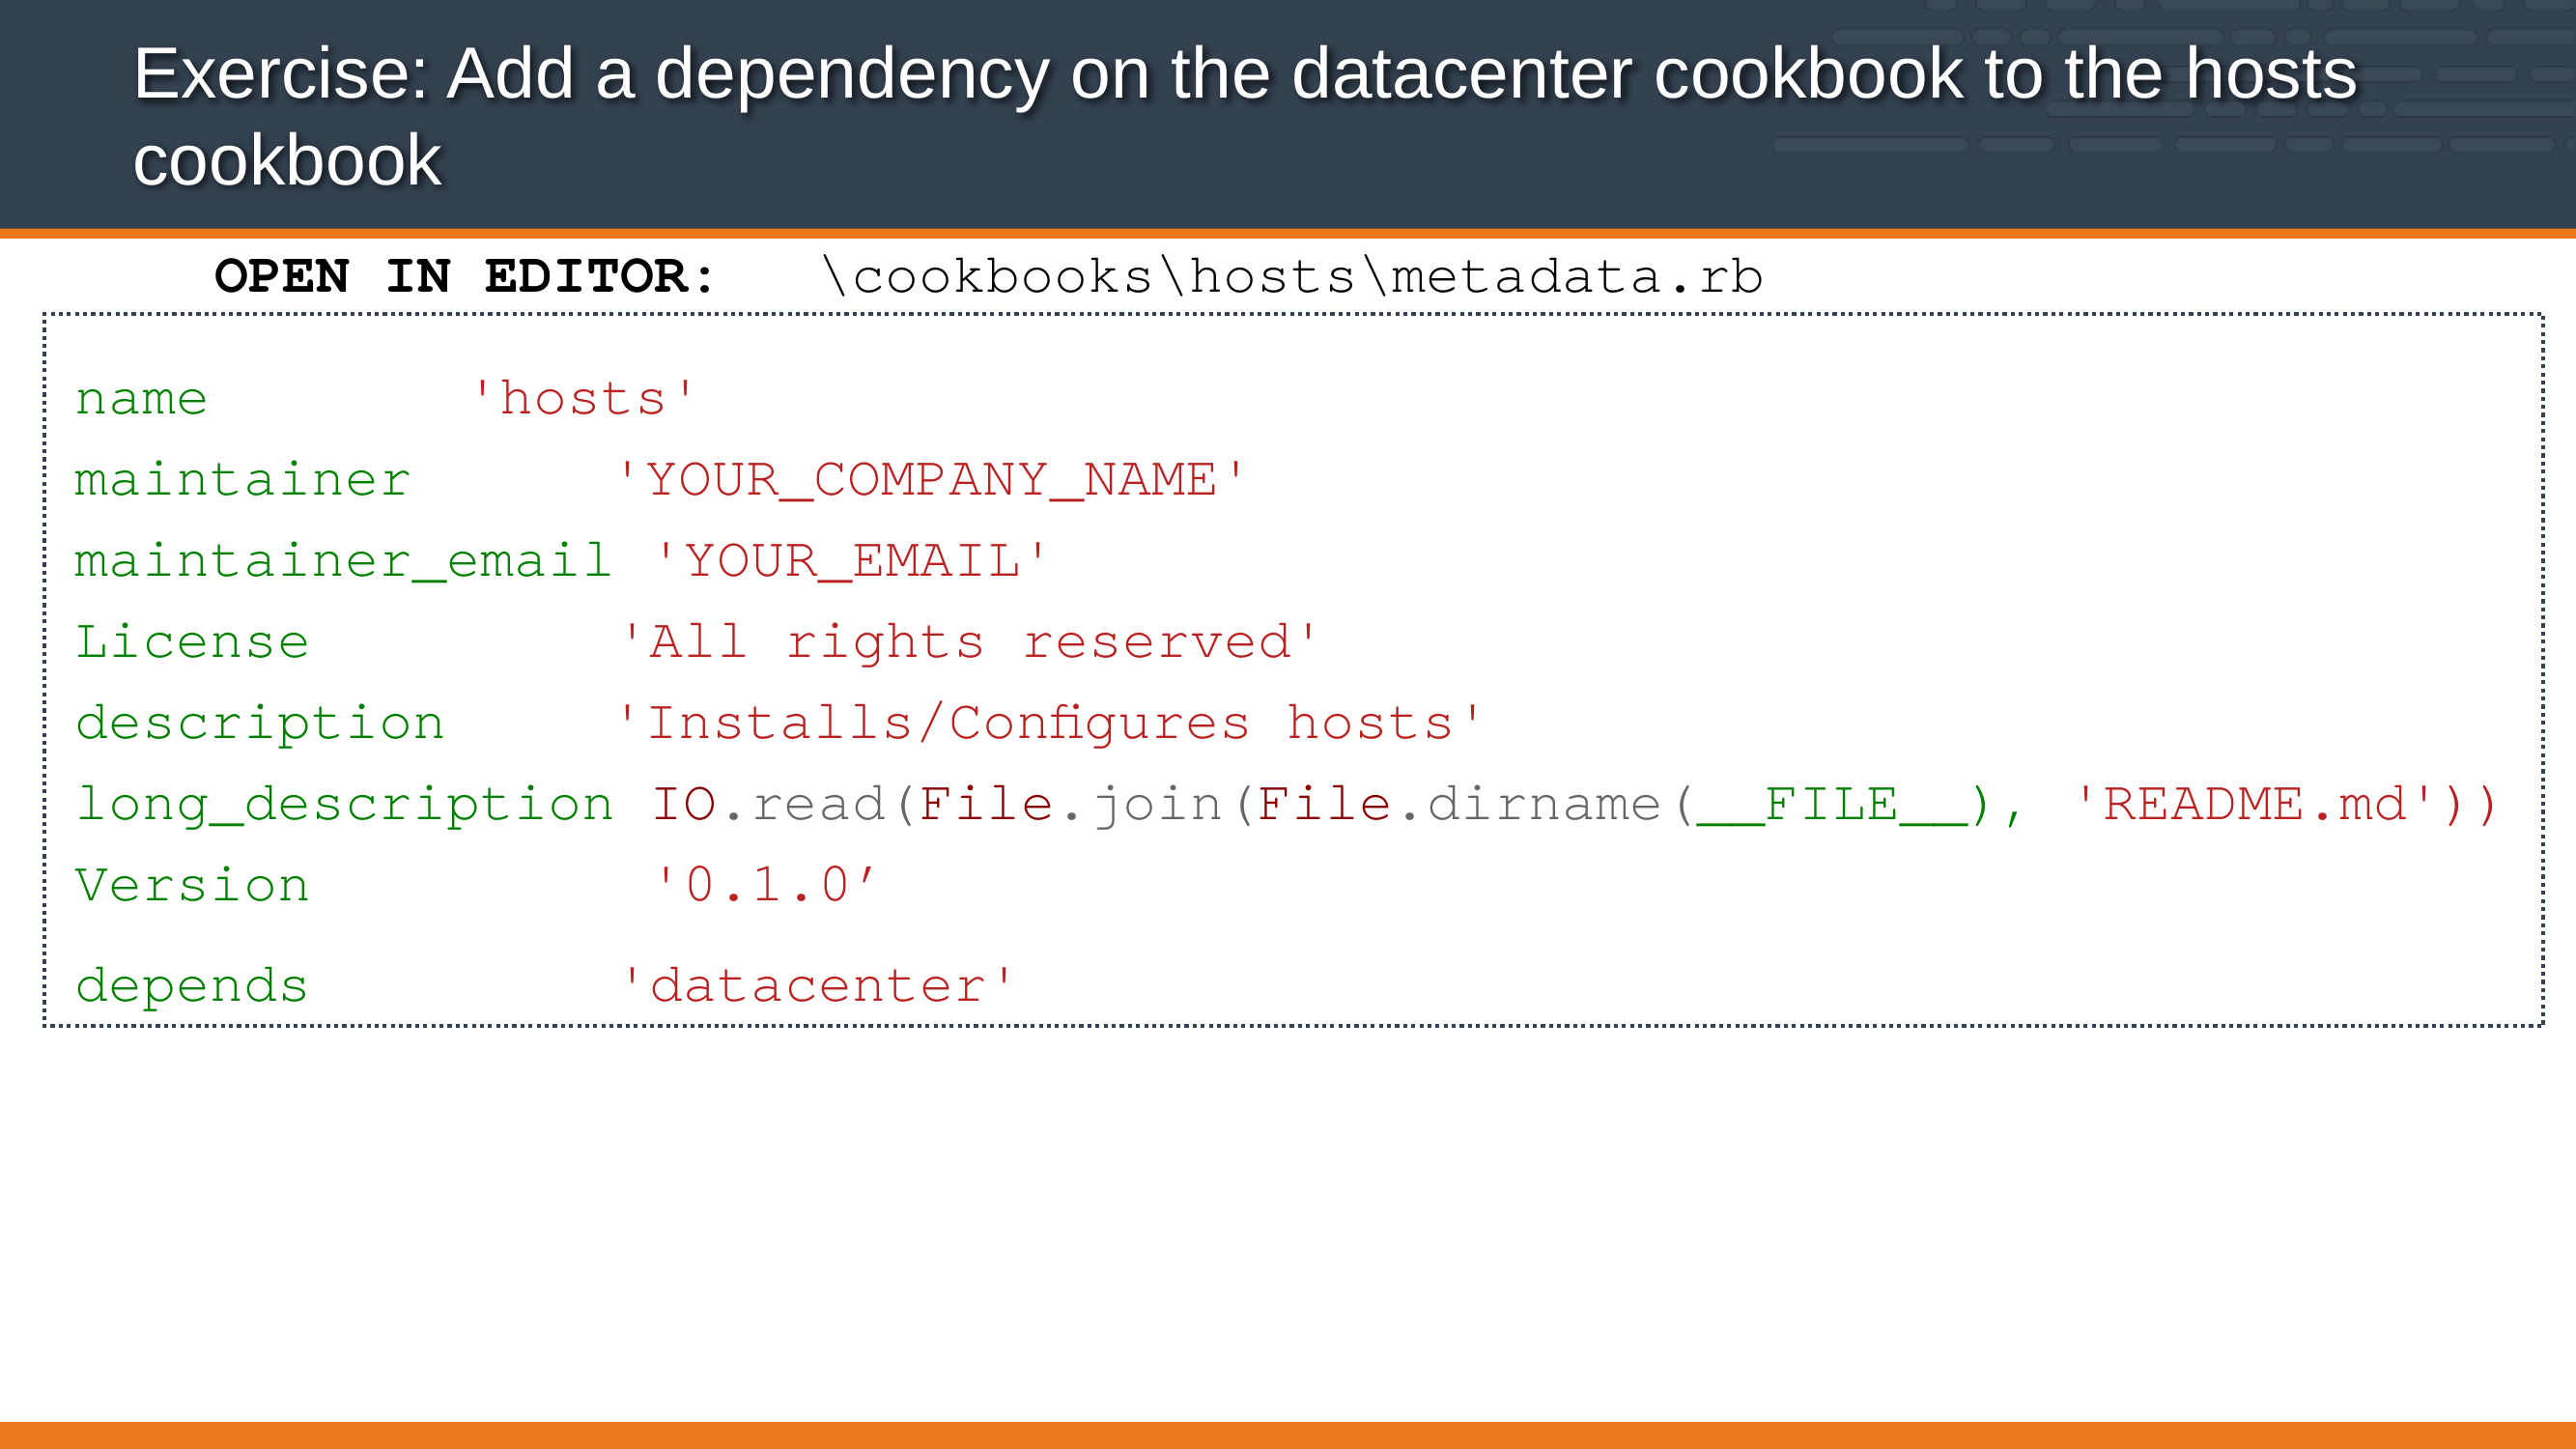

# Exercise: Add a dependency on the datacenter cookbook to the hosts  cookbook
\cookbooks\hosts\metadata.rb
OPEN IN EDITOR:
name		   'hosts'
maintainer	   'YOUR_COMPANY_NAME'
maintainer_email 'YOUR_EMAIL'
License         'All rights reserved'
description	   'Installs/Configures hosts'
long_description IO.read(File.join(File.dirname(__FILE__), 'README.md'))
Version          '0.1.0’
depends       'datacenter'